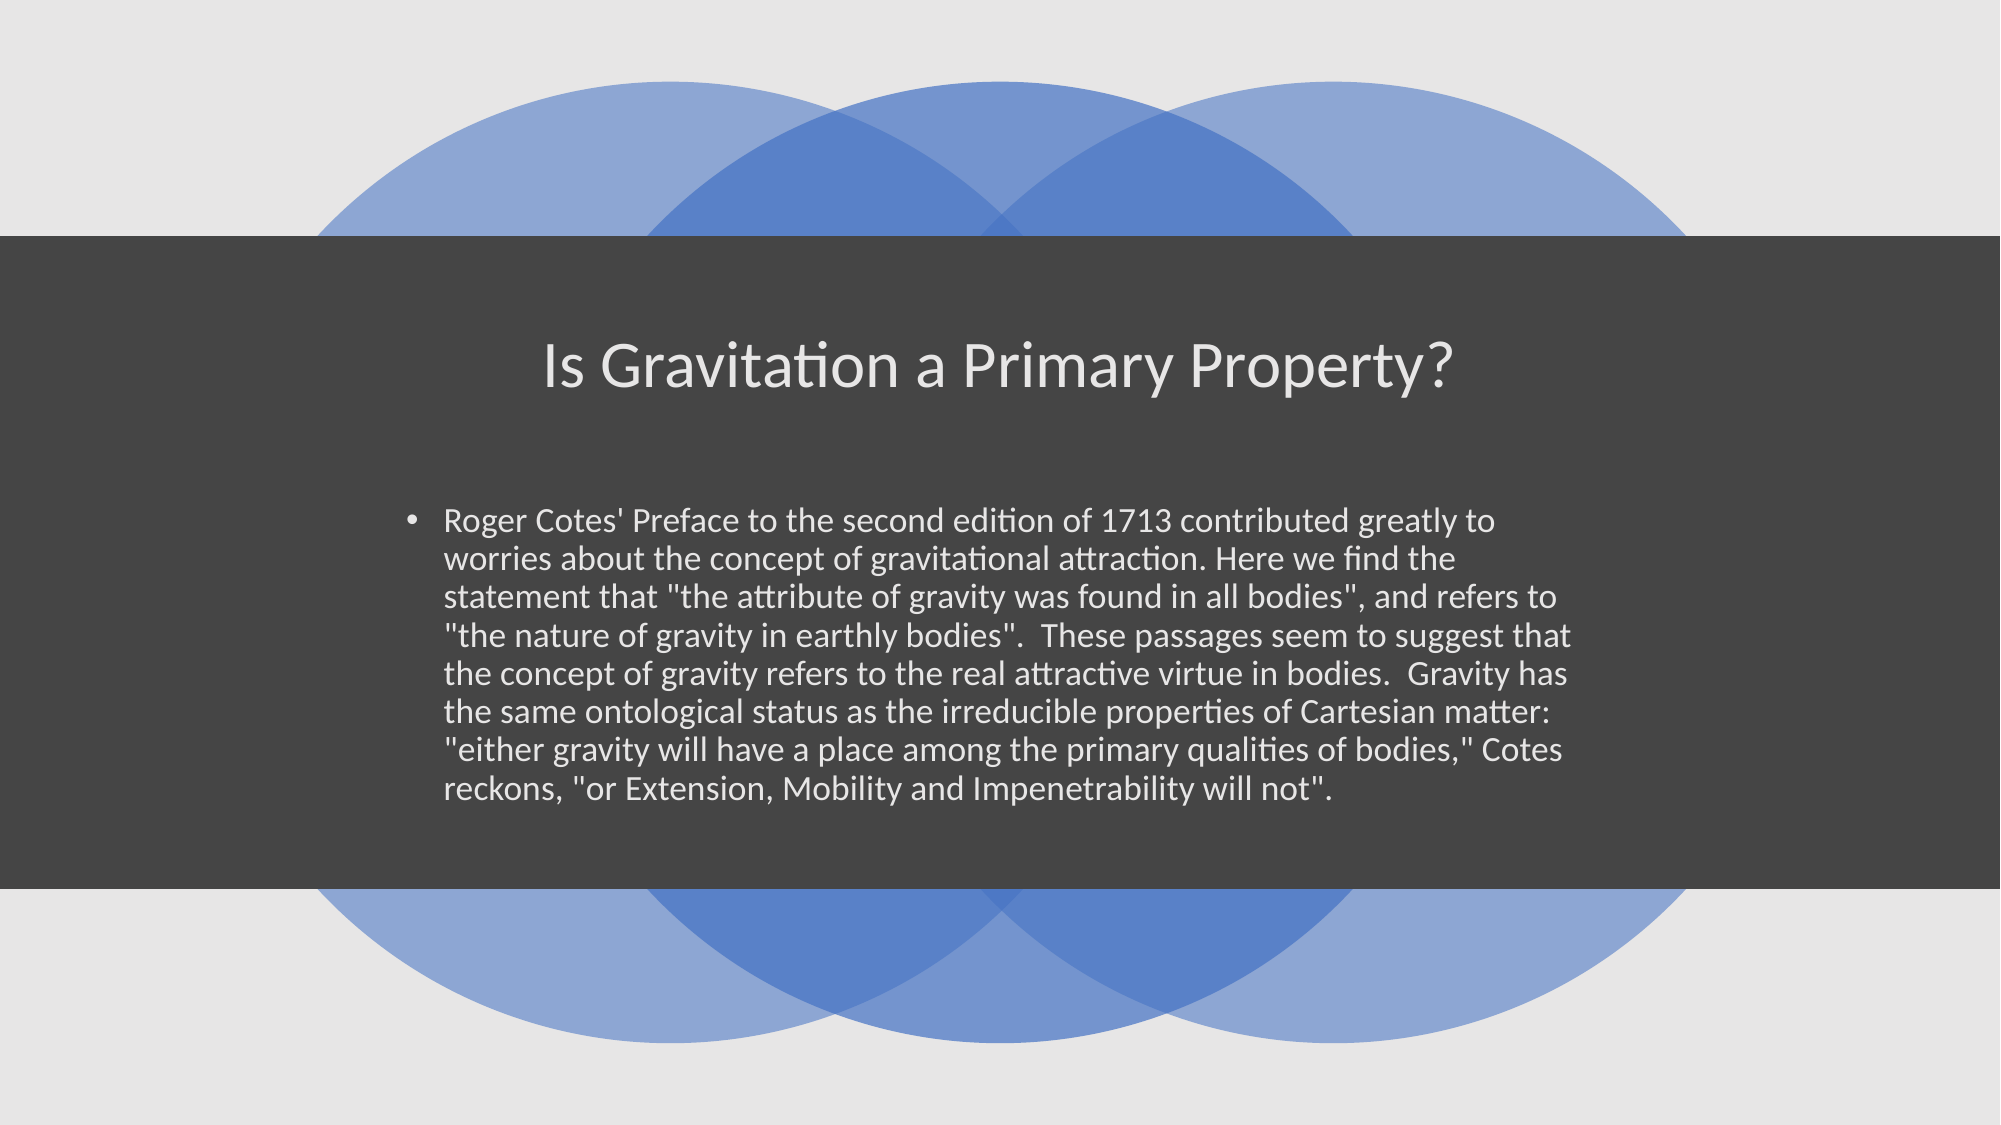

# Is Gravitation a Primary Property?
Roger Cotes' Preface to the second edition of 1713 contributed greatly to worries about the concept of gravitational attraction. Here we find the statement that "the attribute of gravity was found in all bodies", and refers to "the nature of gravity in earthly bodies".  These passages seem to suggest that the concept of gravity refers to the real attractive virtue in bodies.  Gravity has the same ontological status as the irreducible properties of Cartesian matter: "either gravity will have a place among the primary qualities of bodies," Cotes reckons, "or Extension, Mobility and Impenetrability will not".